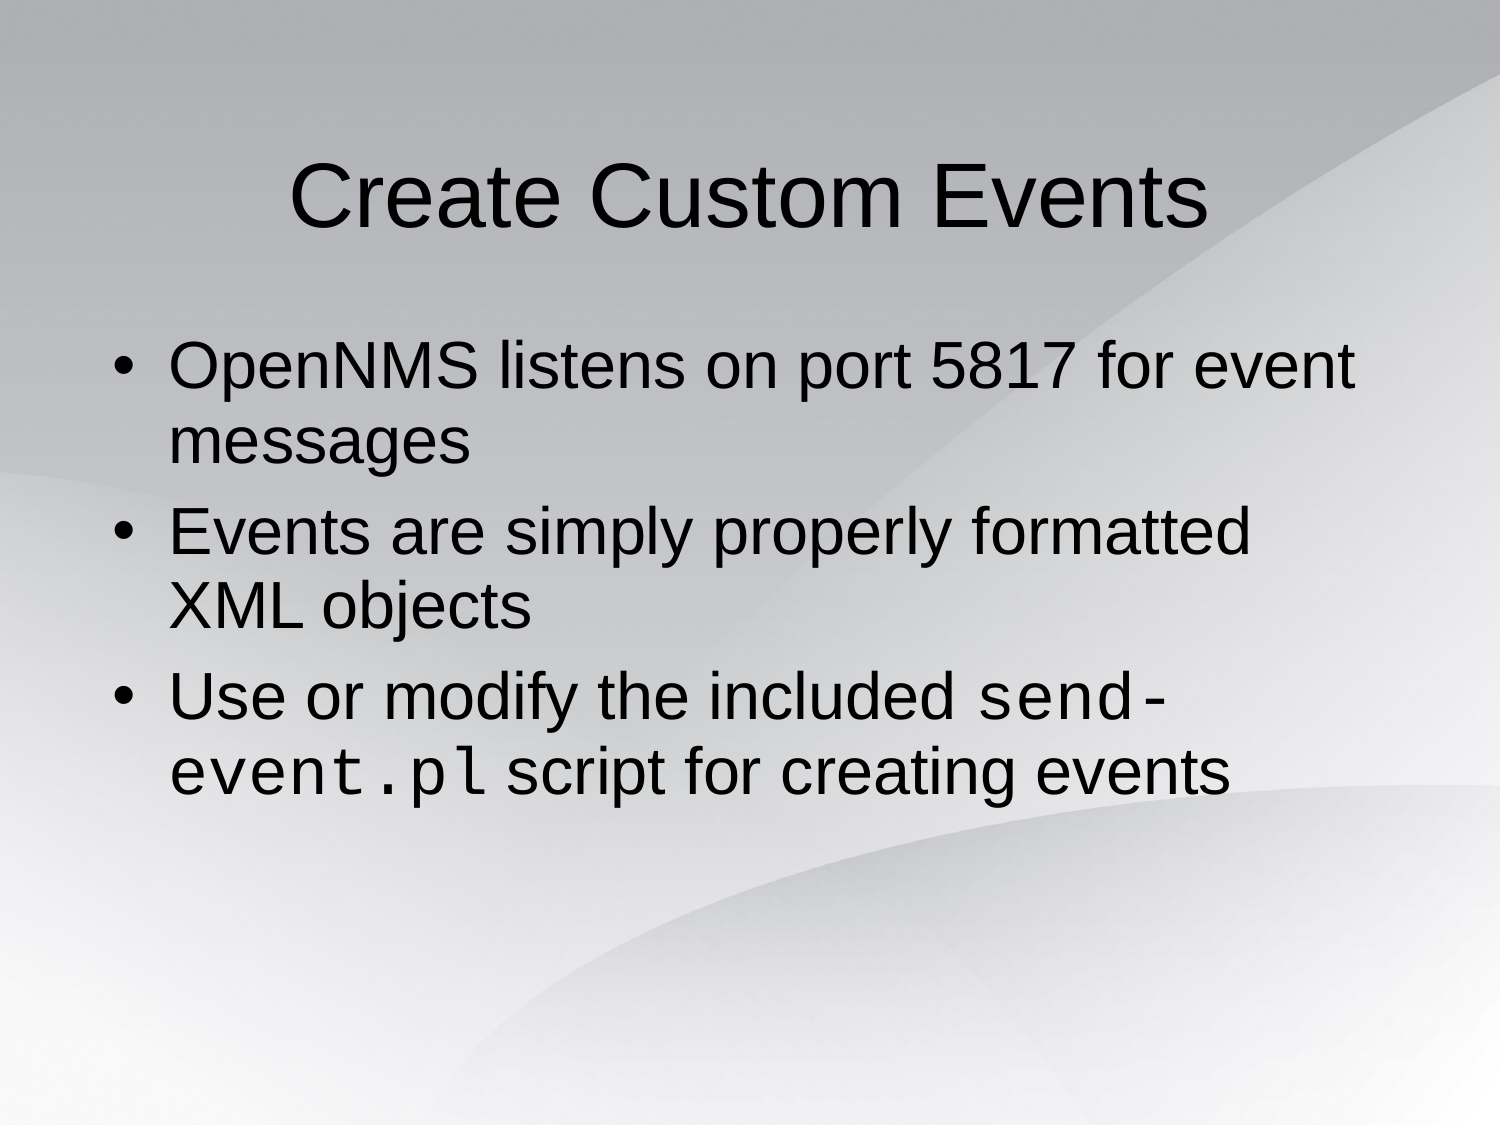

Create Custom Events
OpenNMS listens on port 5817 for event messages
Events are simply properly formatted XML objects
Use or modify the included send-event.pl script for creating events